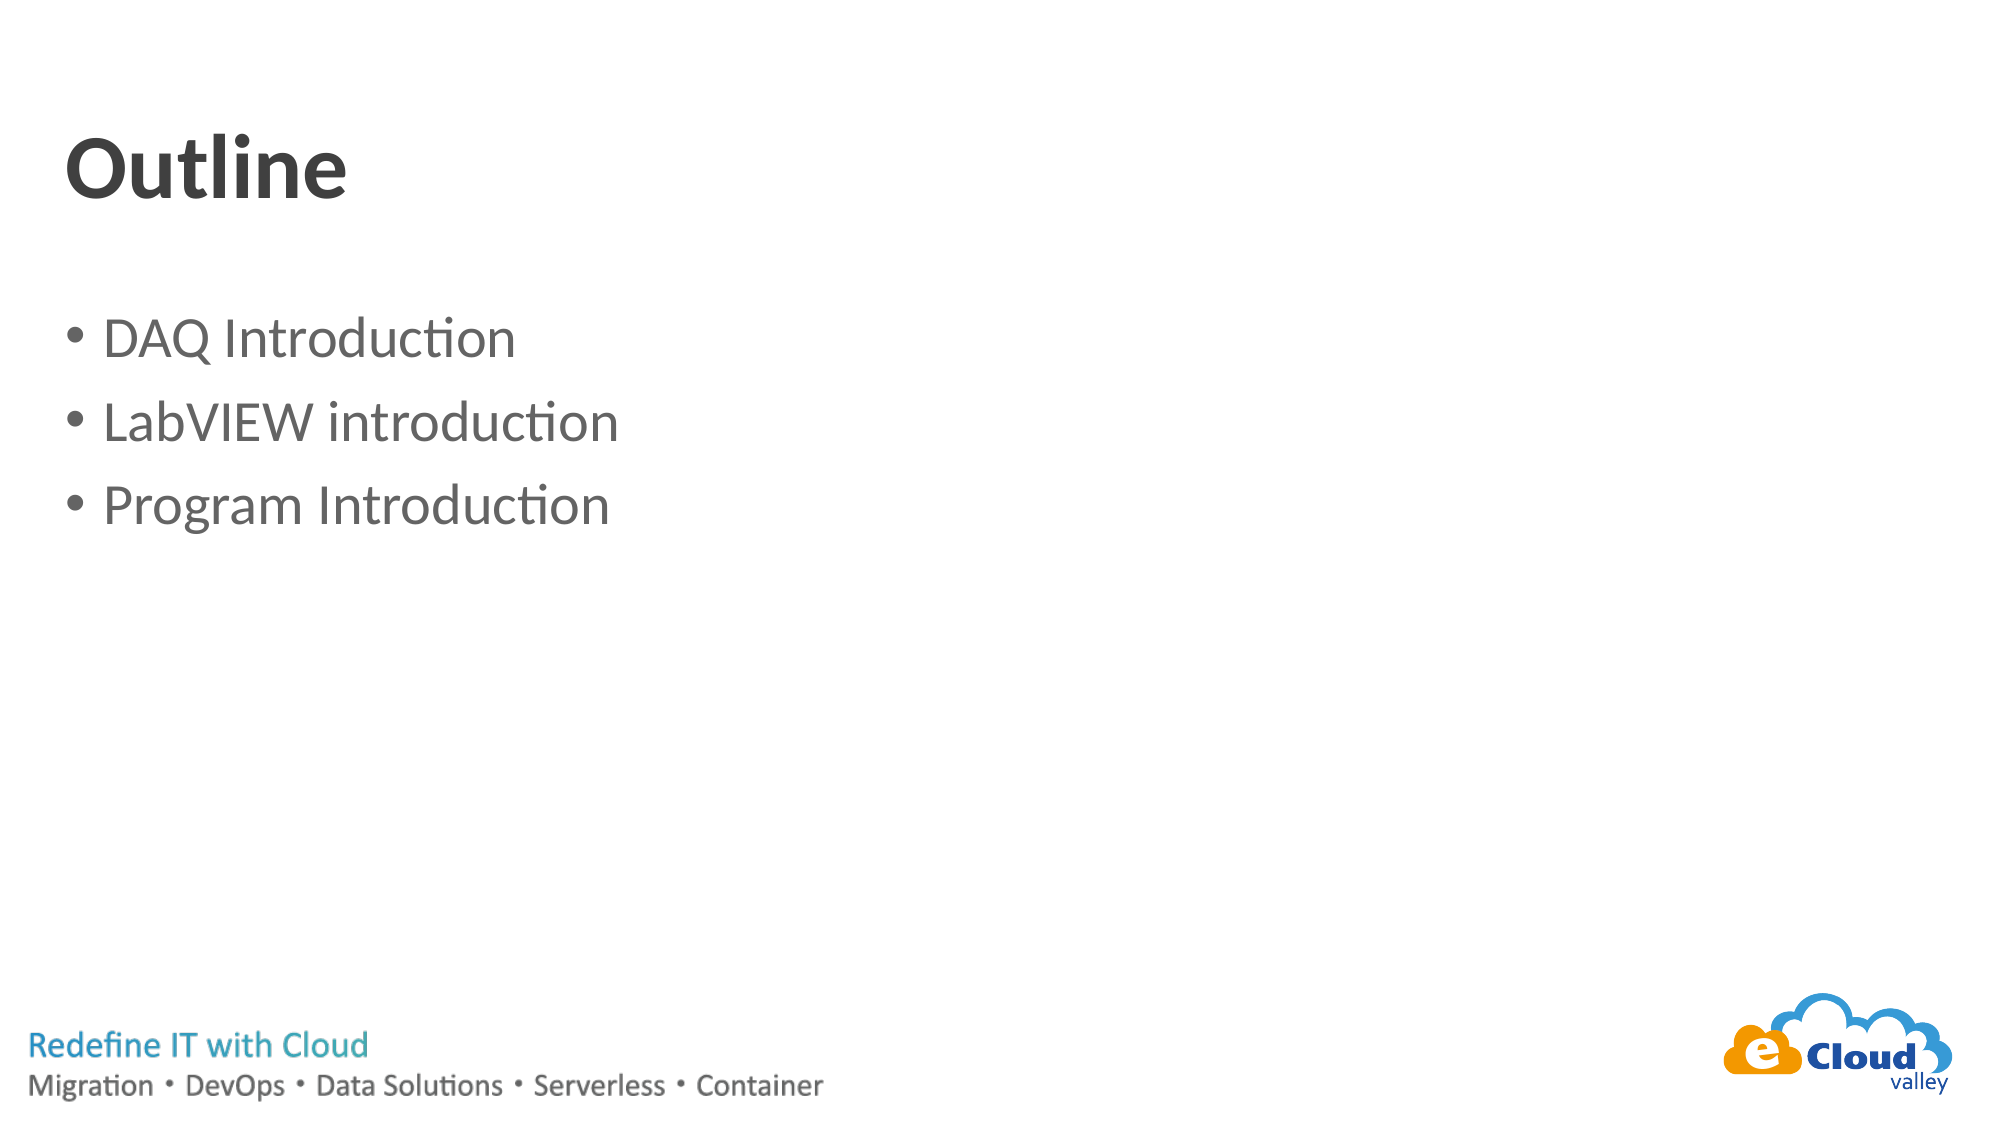

# Outline
DAQ Introduction
LabVIEW introduction
Program Introduction